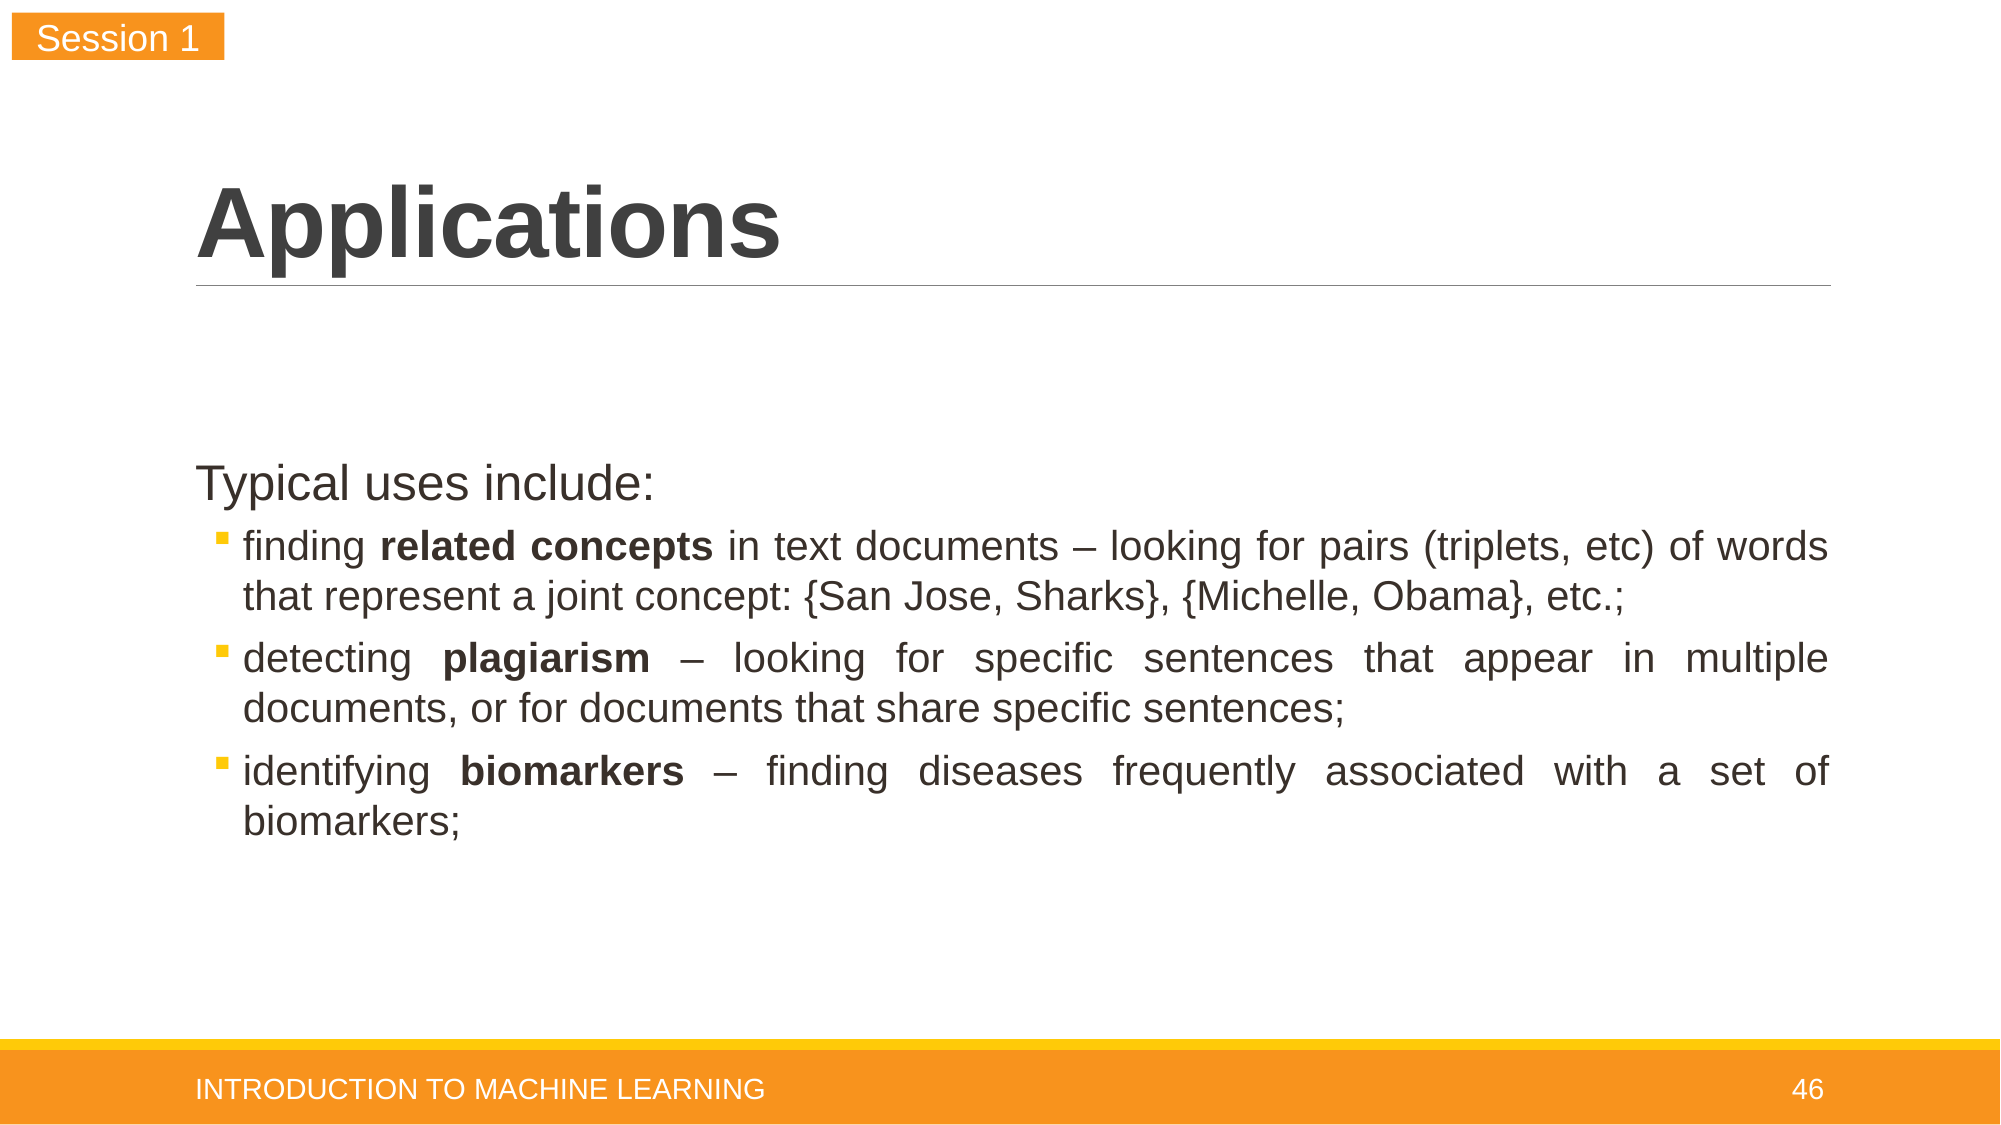

Session 1

# Applications
Typical uses include:
finding related concepts in text documents – looking for pairs (triplets, etc) of words that represent a joint concept: {San Jose, Sharks}, {Michelle, Obama}, etc.;
detecting plagiarism – looking for specific sentences that appear in multiple documents, or for documents that share specific sentences;
identifying biomarkers – finding diseases frequently associated with a set of biomarkers;
INTRODUCTION TO MACHINE LEARNING
46